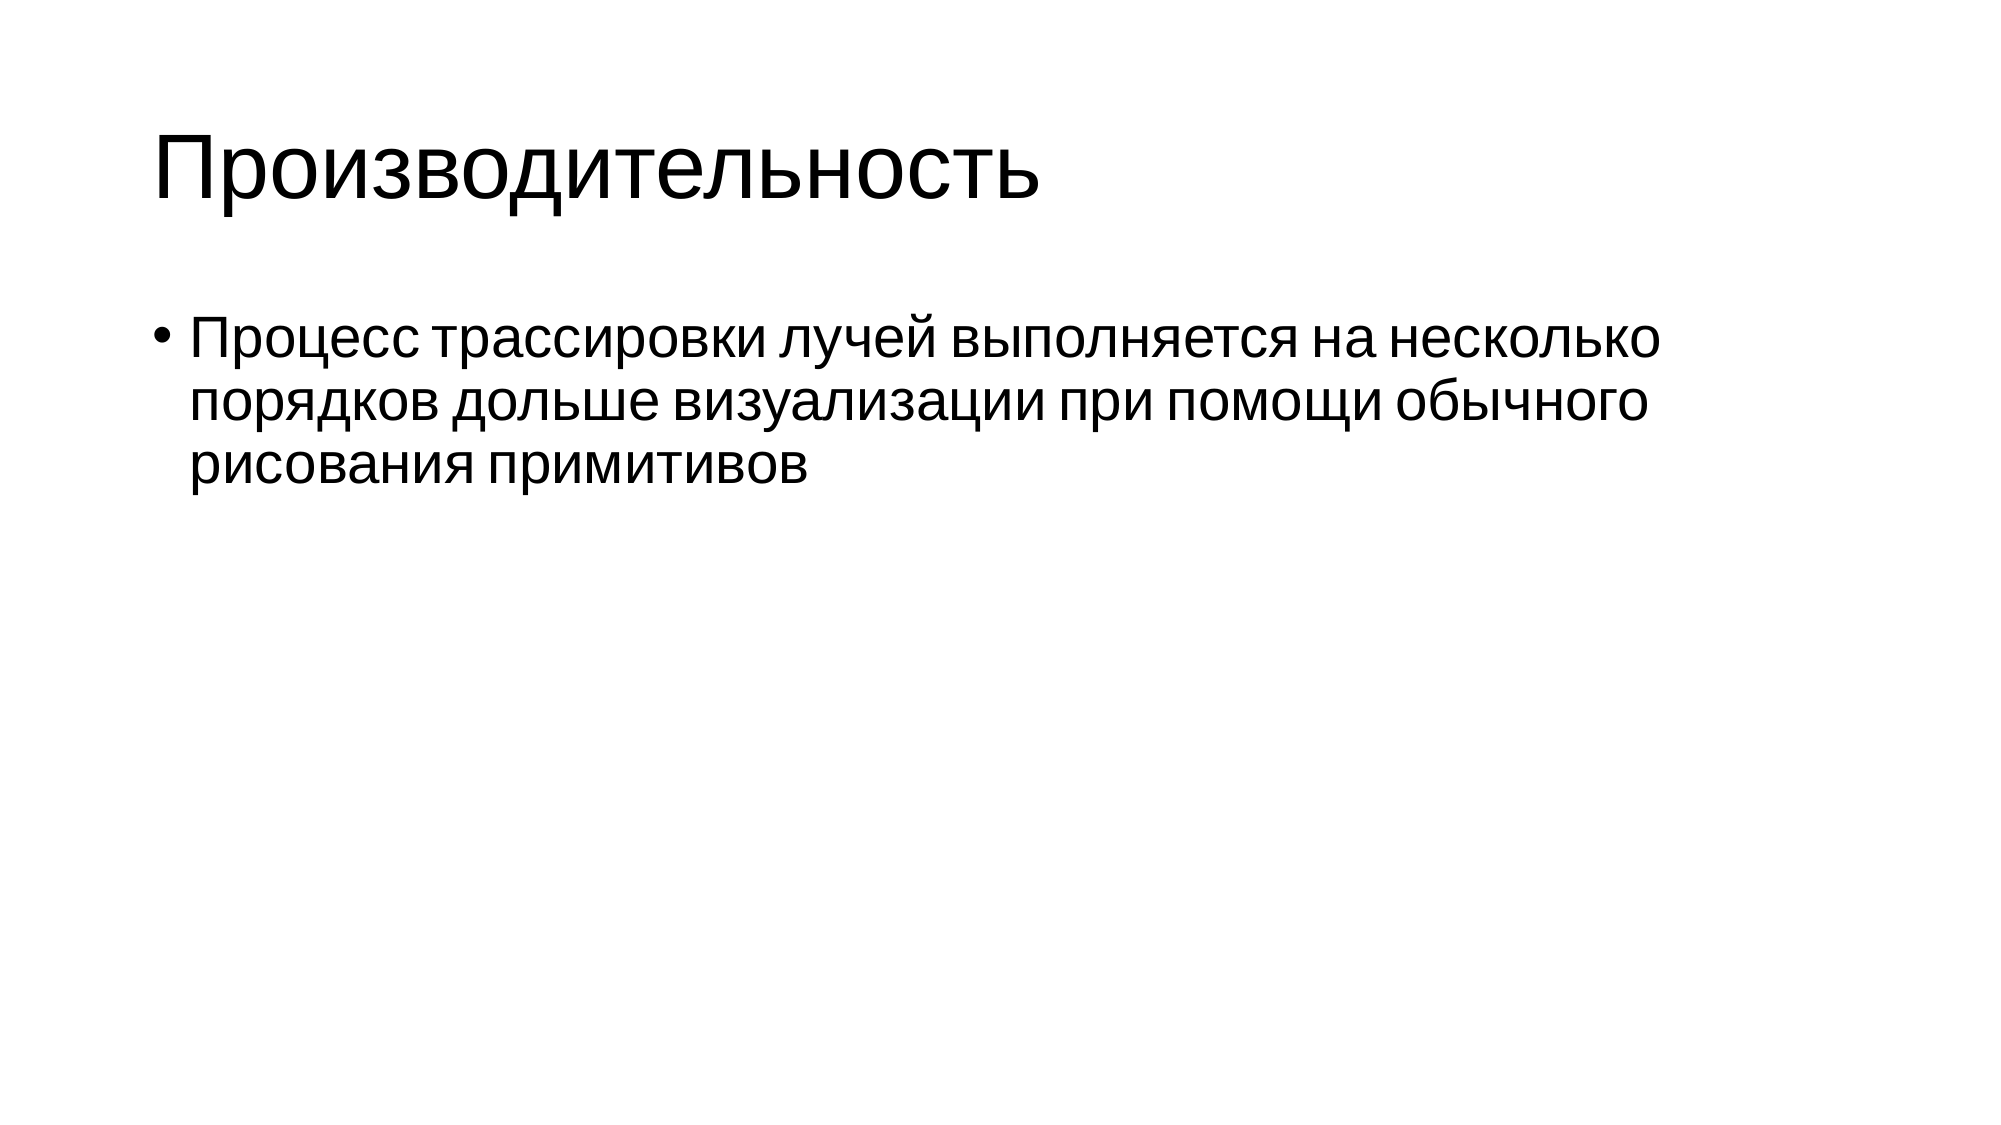

# Производительность
Процесс трассировки лучей выполняется на несколько порядков дольше визуализации при помощи обычного рисования примитивов